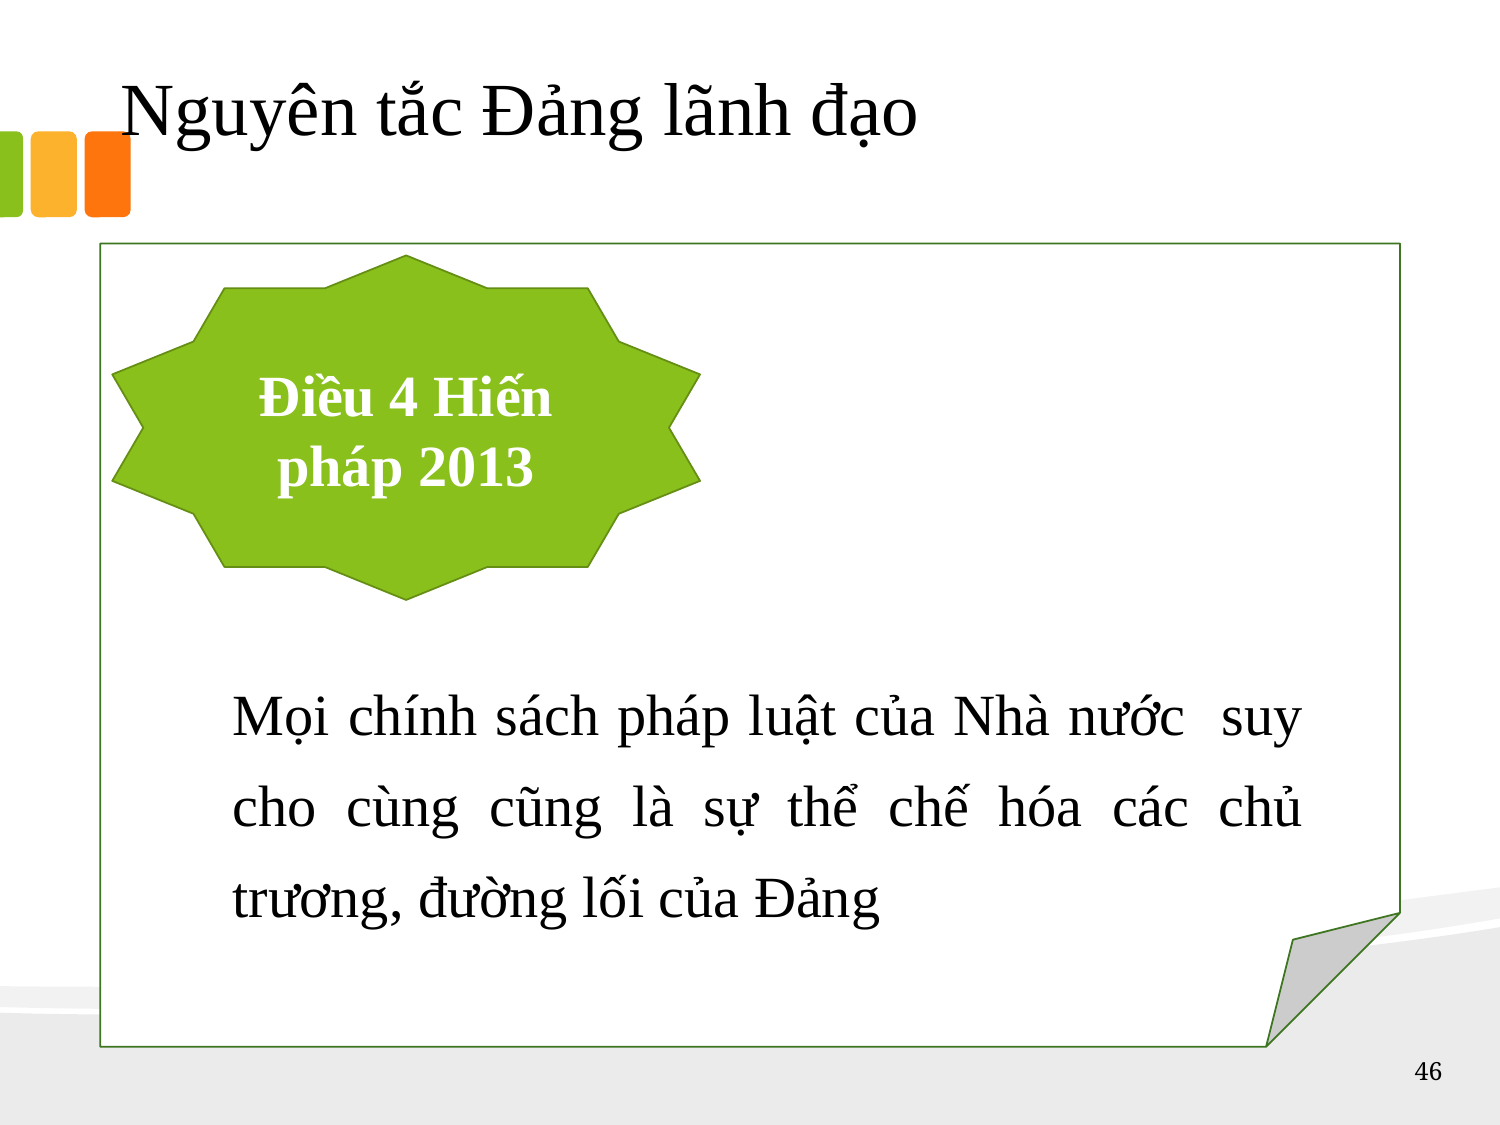

# Nguyên tắc Đảng lãnh đạo

Điều 4 Hiến pháp 2013

Mọi chính sách pháp luật của Nhà nước  suy cho cùng cũng là sự thể chế hóa các chủ trương, đường lối của Đảng
46